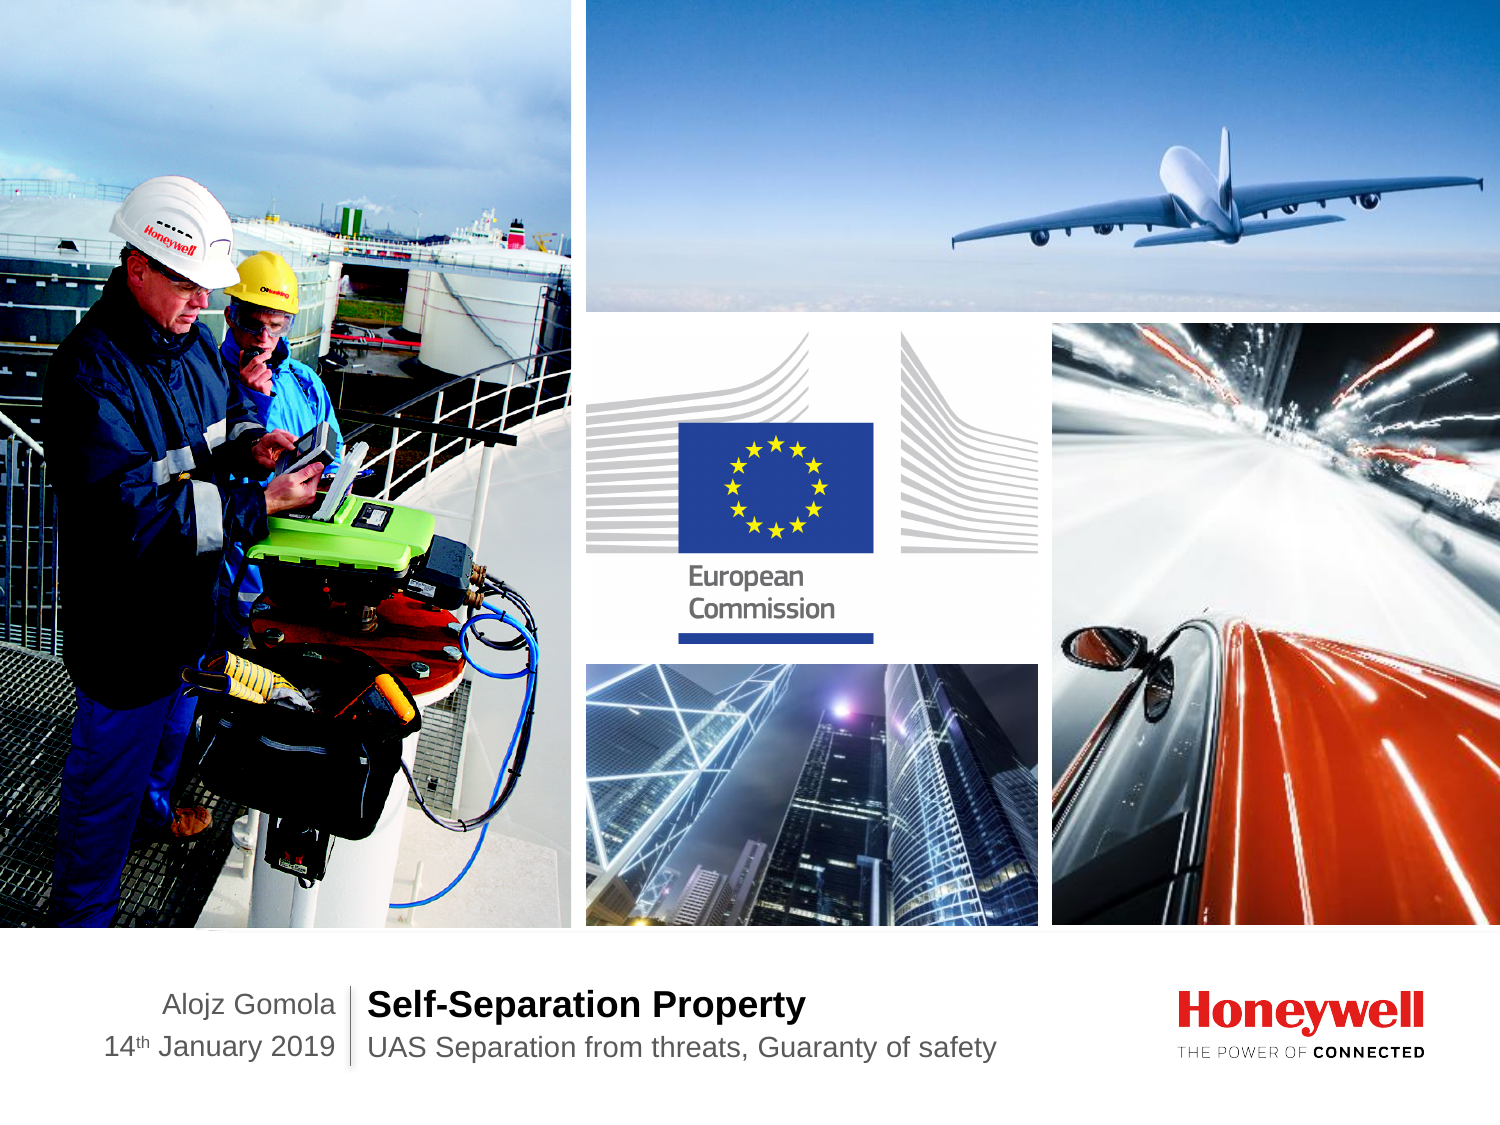

Self-Separation Property
Alojz Gomola
14th January 2019
UAS Separation from threats, Guaranty of safety